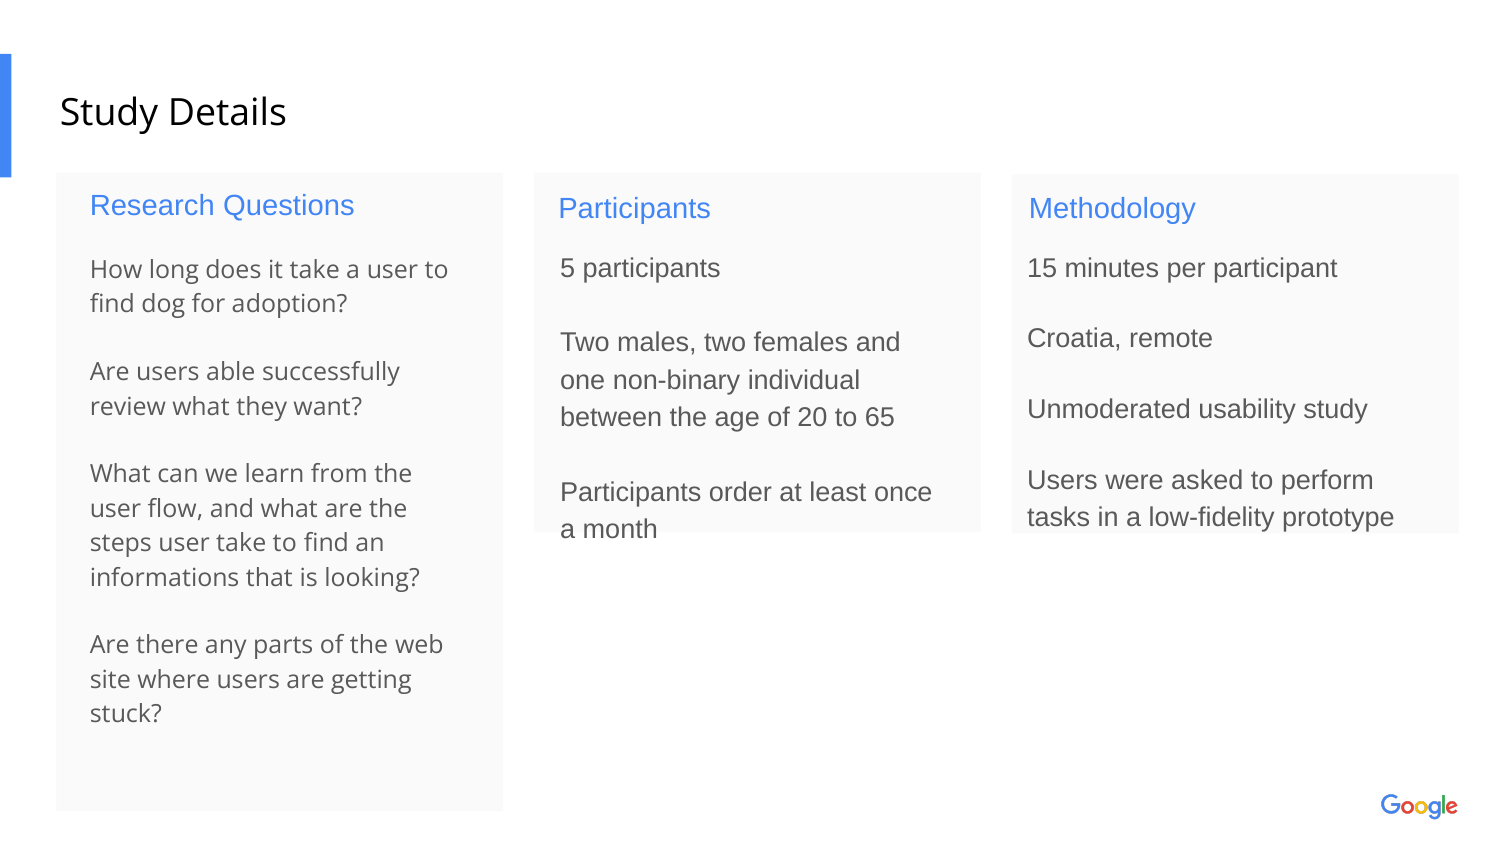

Study Details

Research Questions

Participants
Methodology
5 participants

Two males, two females and one non-binary individual between the age of 20 to 65

Participants order at least once a month
15 minutes per participant
Croatia, remote
Unmoderated usability study
Users were asked to perform tasks in a low-fidelity prototype
How long does it take a user to find dog for adoption?
Are users able successfully review what they want?
What can we learn from the user flow, and what are the steps user take to find an informations that is looking?
Are there any parts of the web site where users are getting stuck?